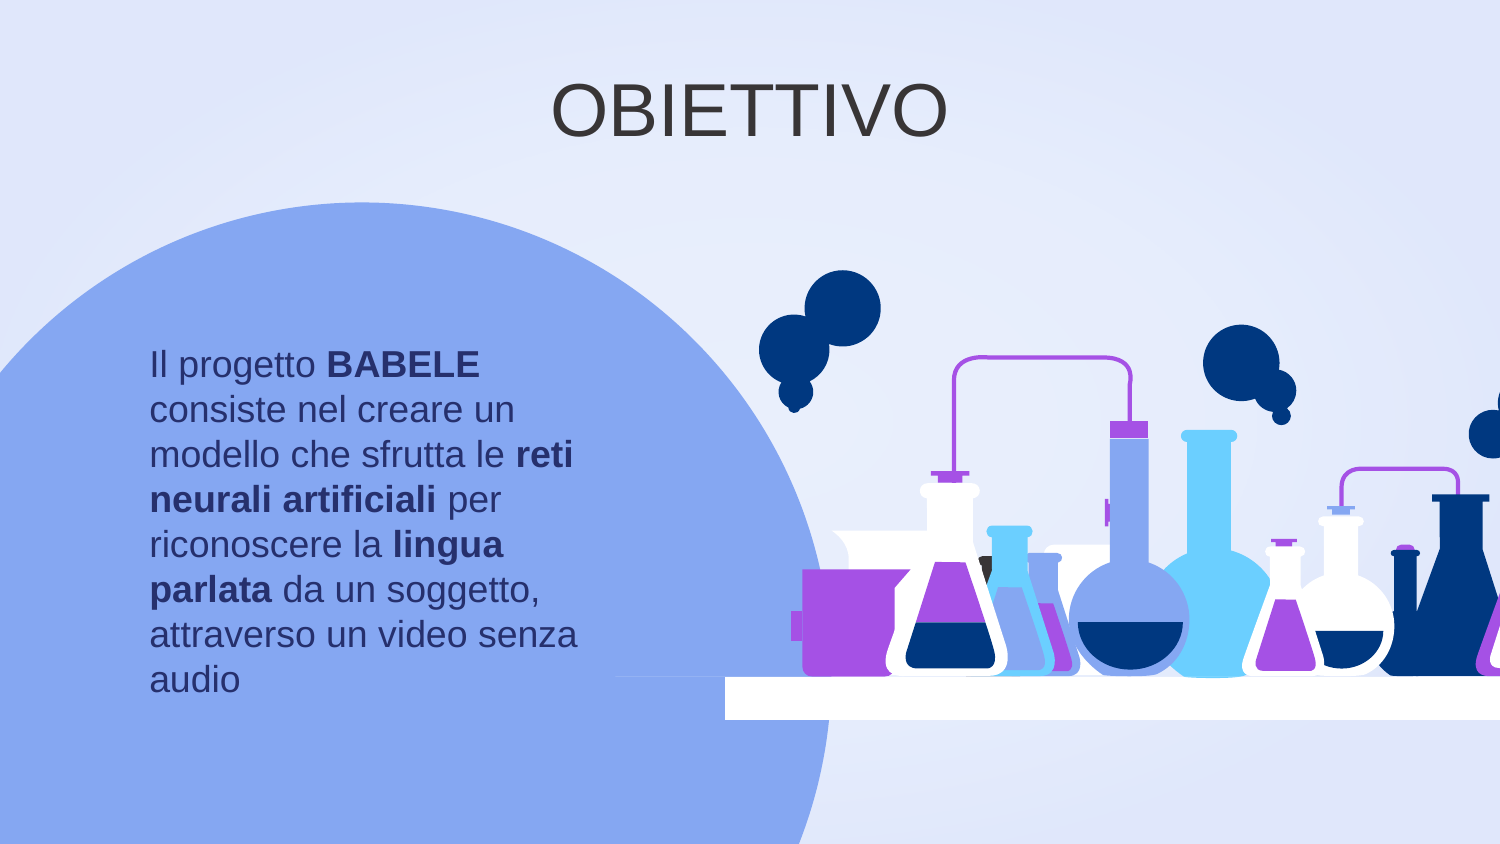

# OBIETTIVO

Il progetto BABELE consiste nel creare un modello che sfrutta le reti neurali artificiali per riconoscere la lingua parlata da un soggetto, attraverso un video senza audio